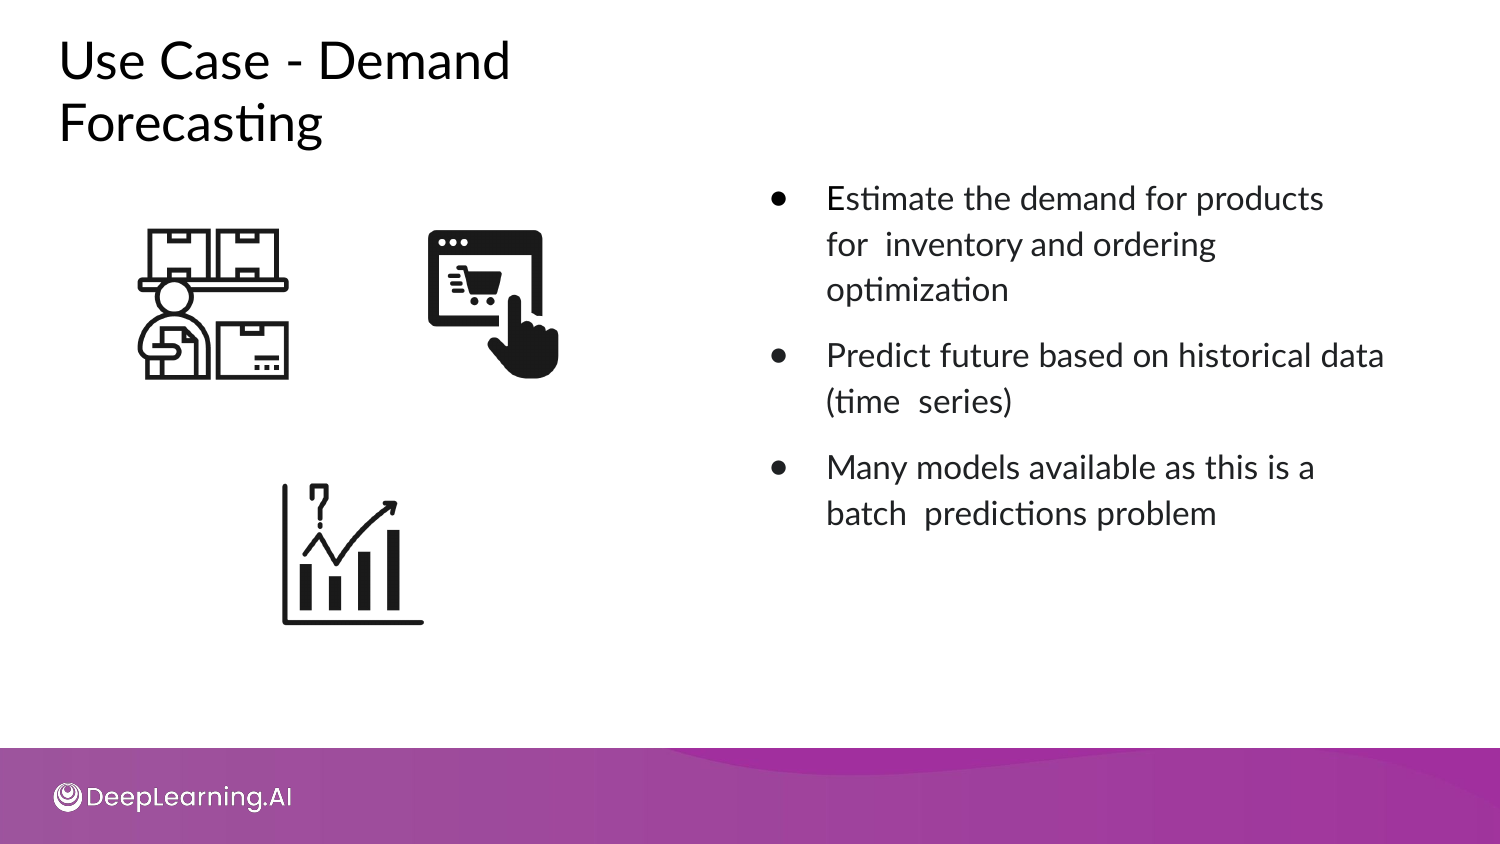

# Use Case - Demand Forecasting
Estimate the demand for products for  inventory and ordering optimization
Predict future based on historical data (time  series)
Many models available as this is a batch  predictions problem